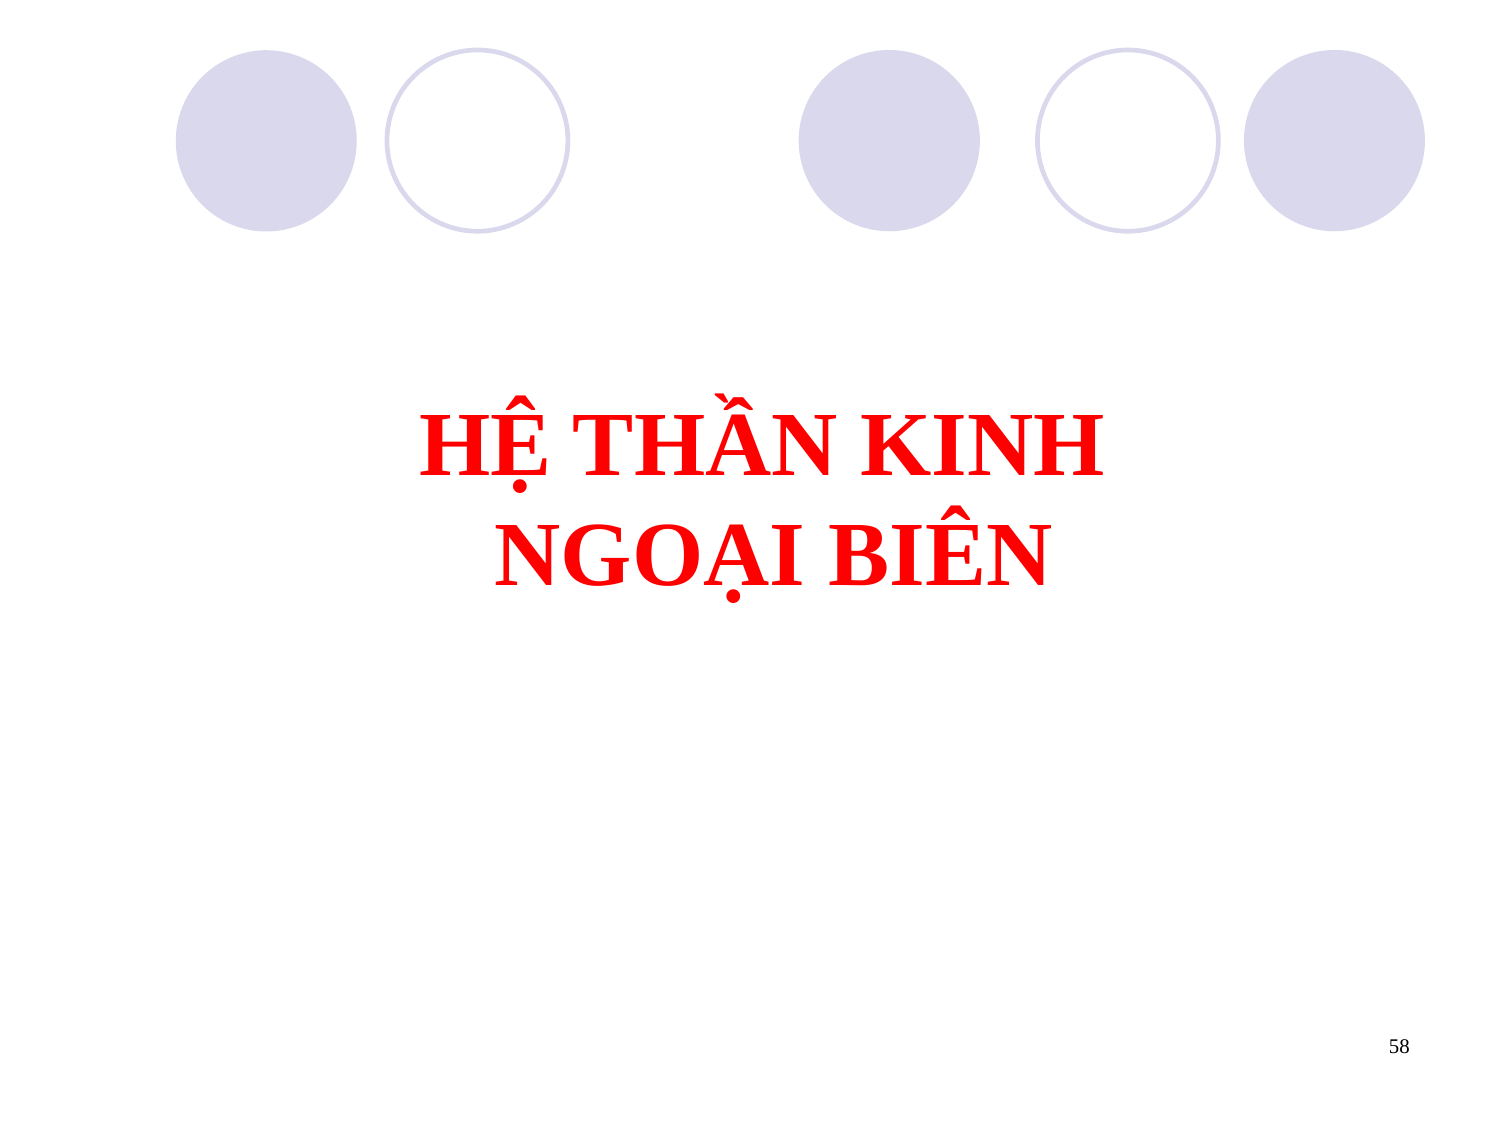

# HỆ THẦN KINH NGOẠI BIÊN
58